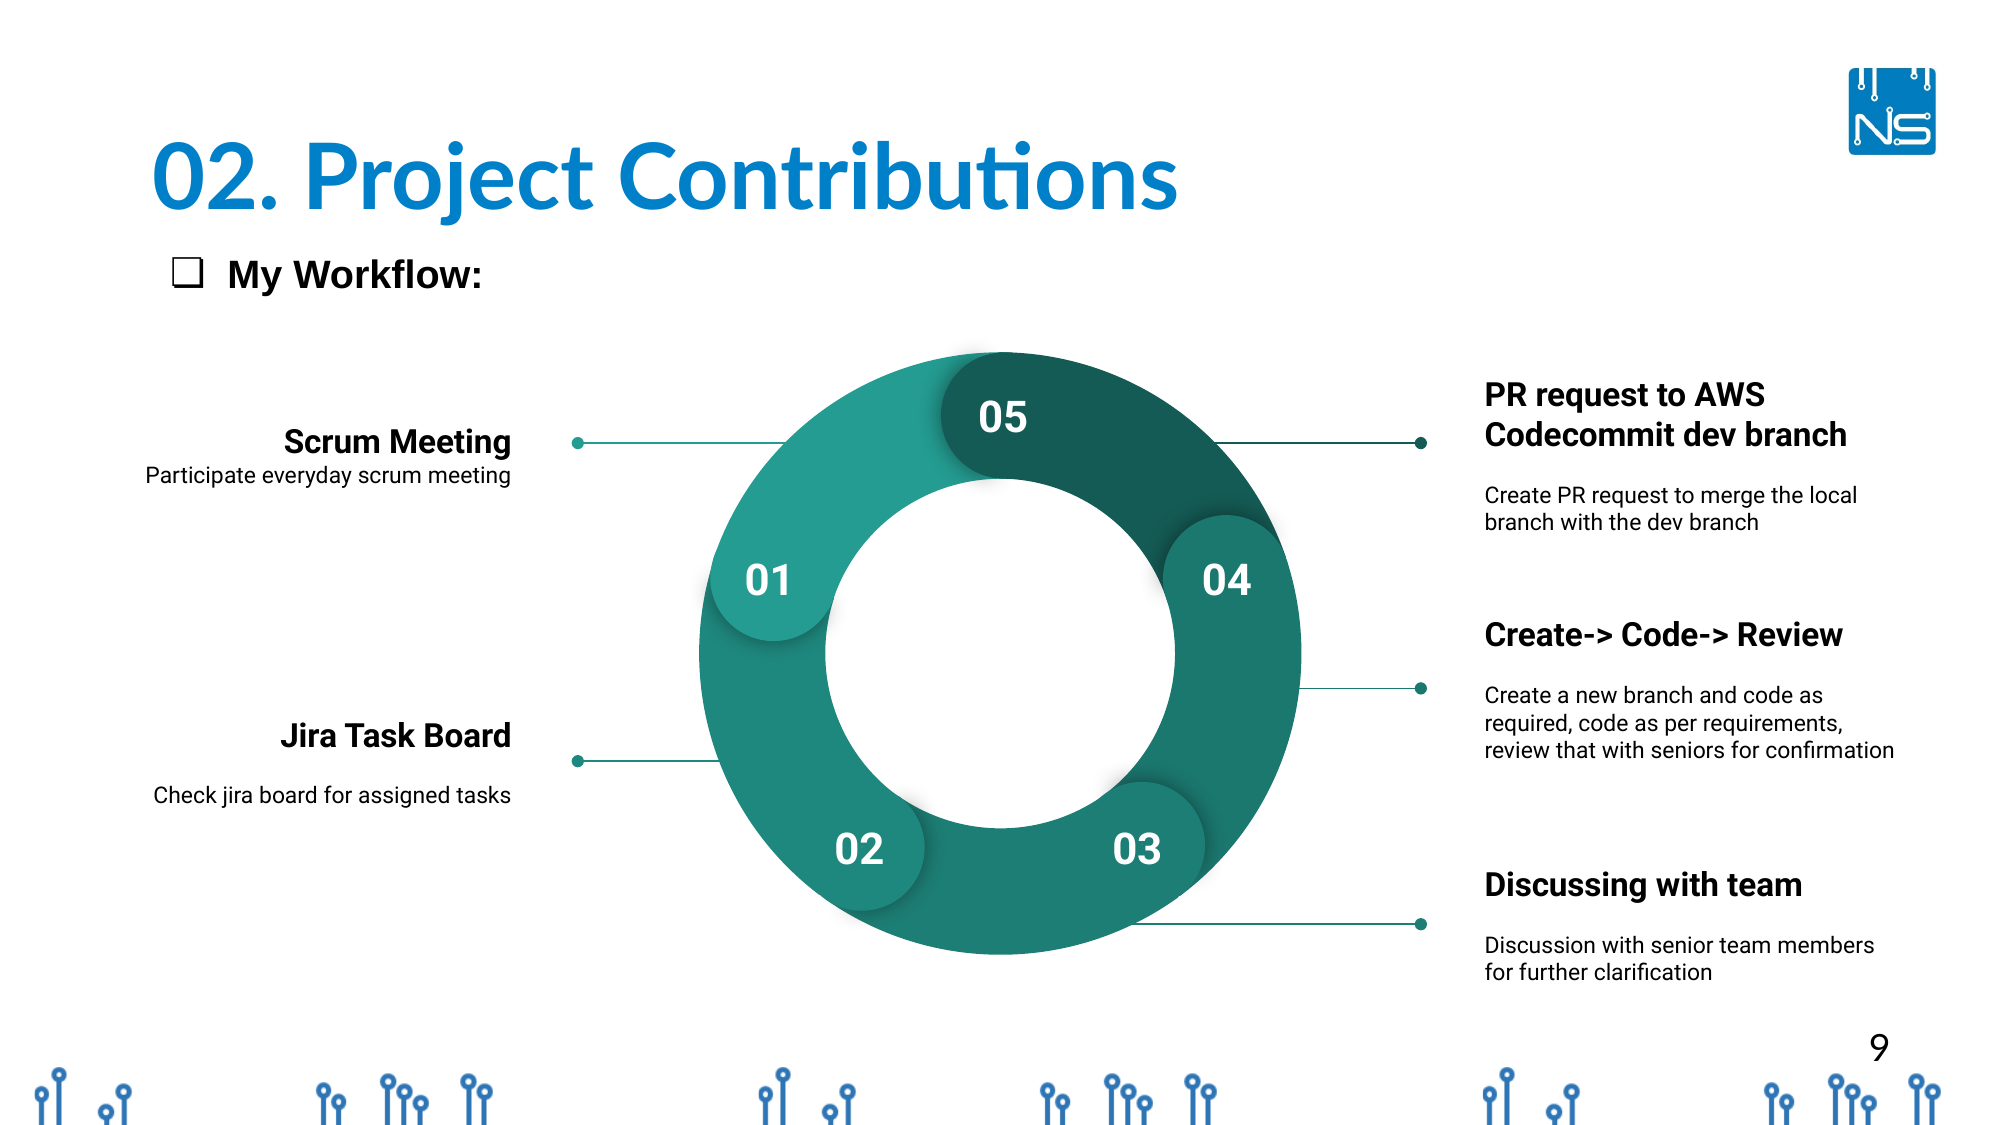

# 02. Project Contributions

05

01
04

02
03
My Workflow:
Scrum Meeting
Participate everyday scrum meeting
PR request to AWS Codecommit dev branch

Create PR request to merge the local branch with the dev branch
Create-> Code-> Review

Create a new branch and code as required, code as per requirements, review that with seniors for confirmation
Jira Task Board

Check jira board for assigned tasks
Discussing with team

Discussion with senior team members for further clarification
9